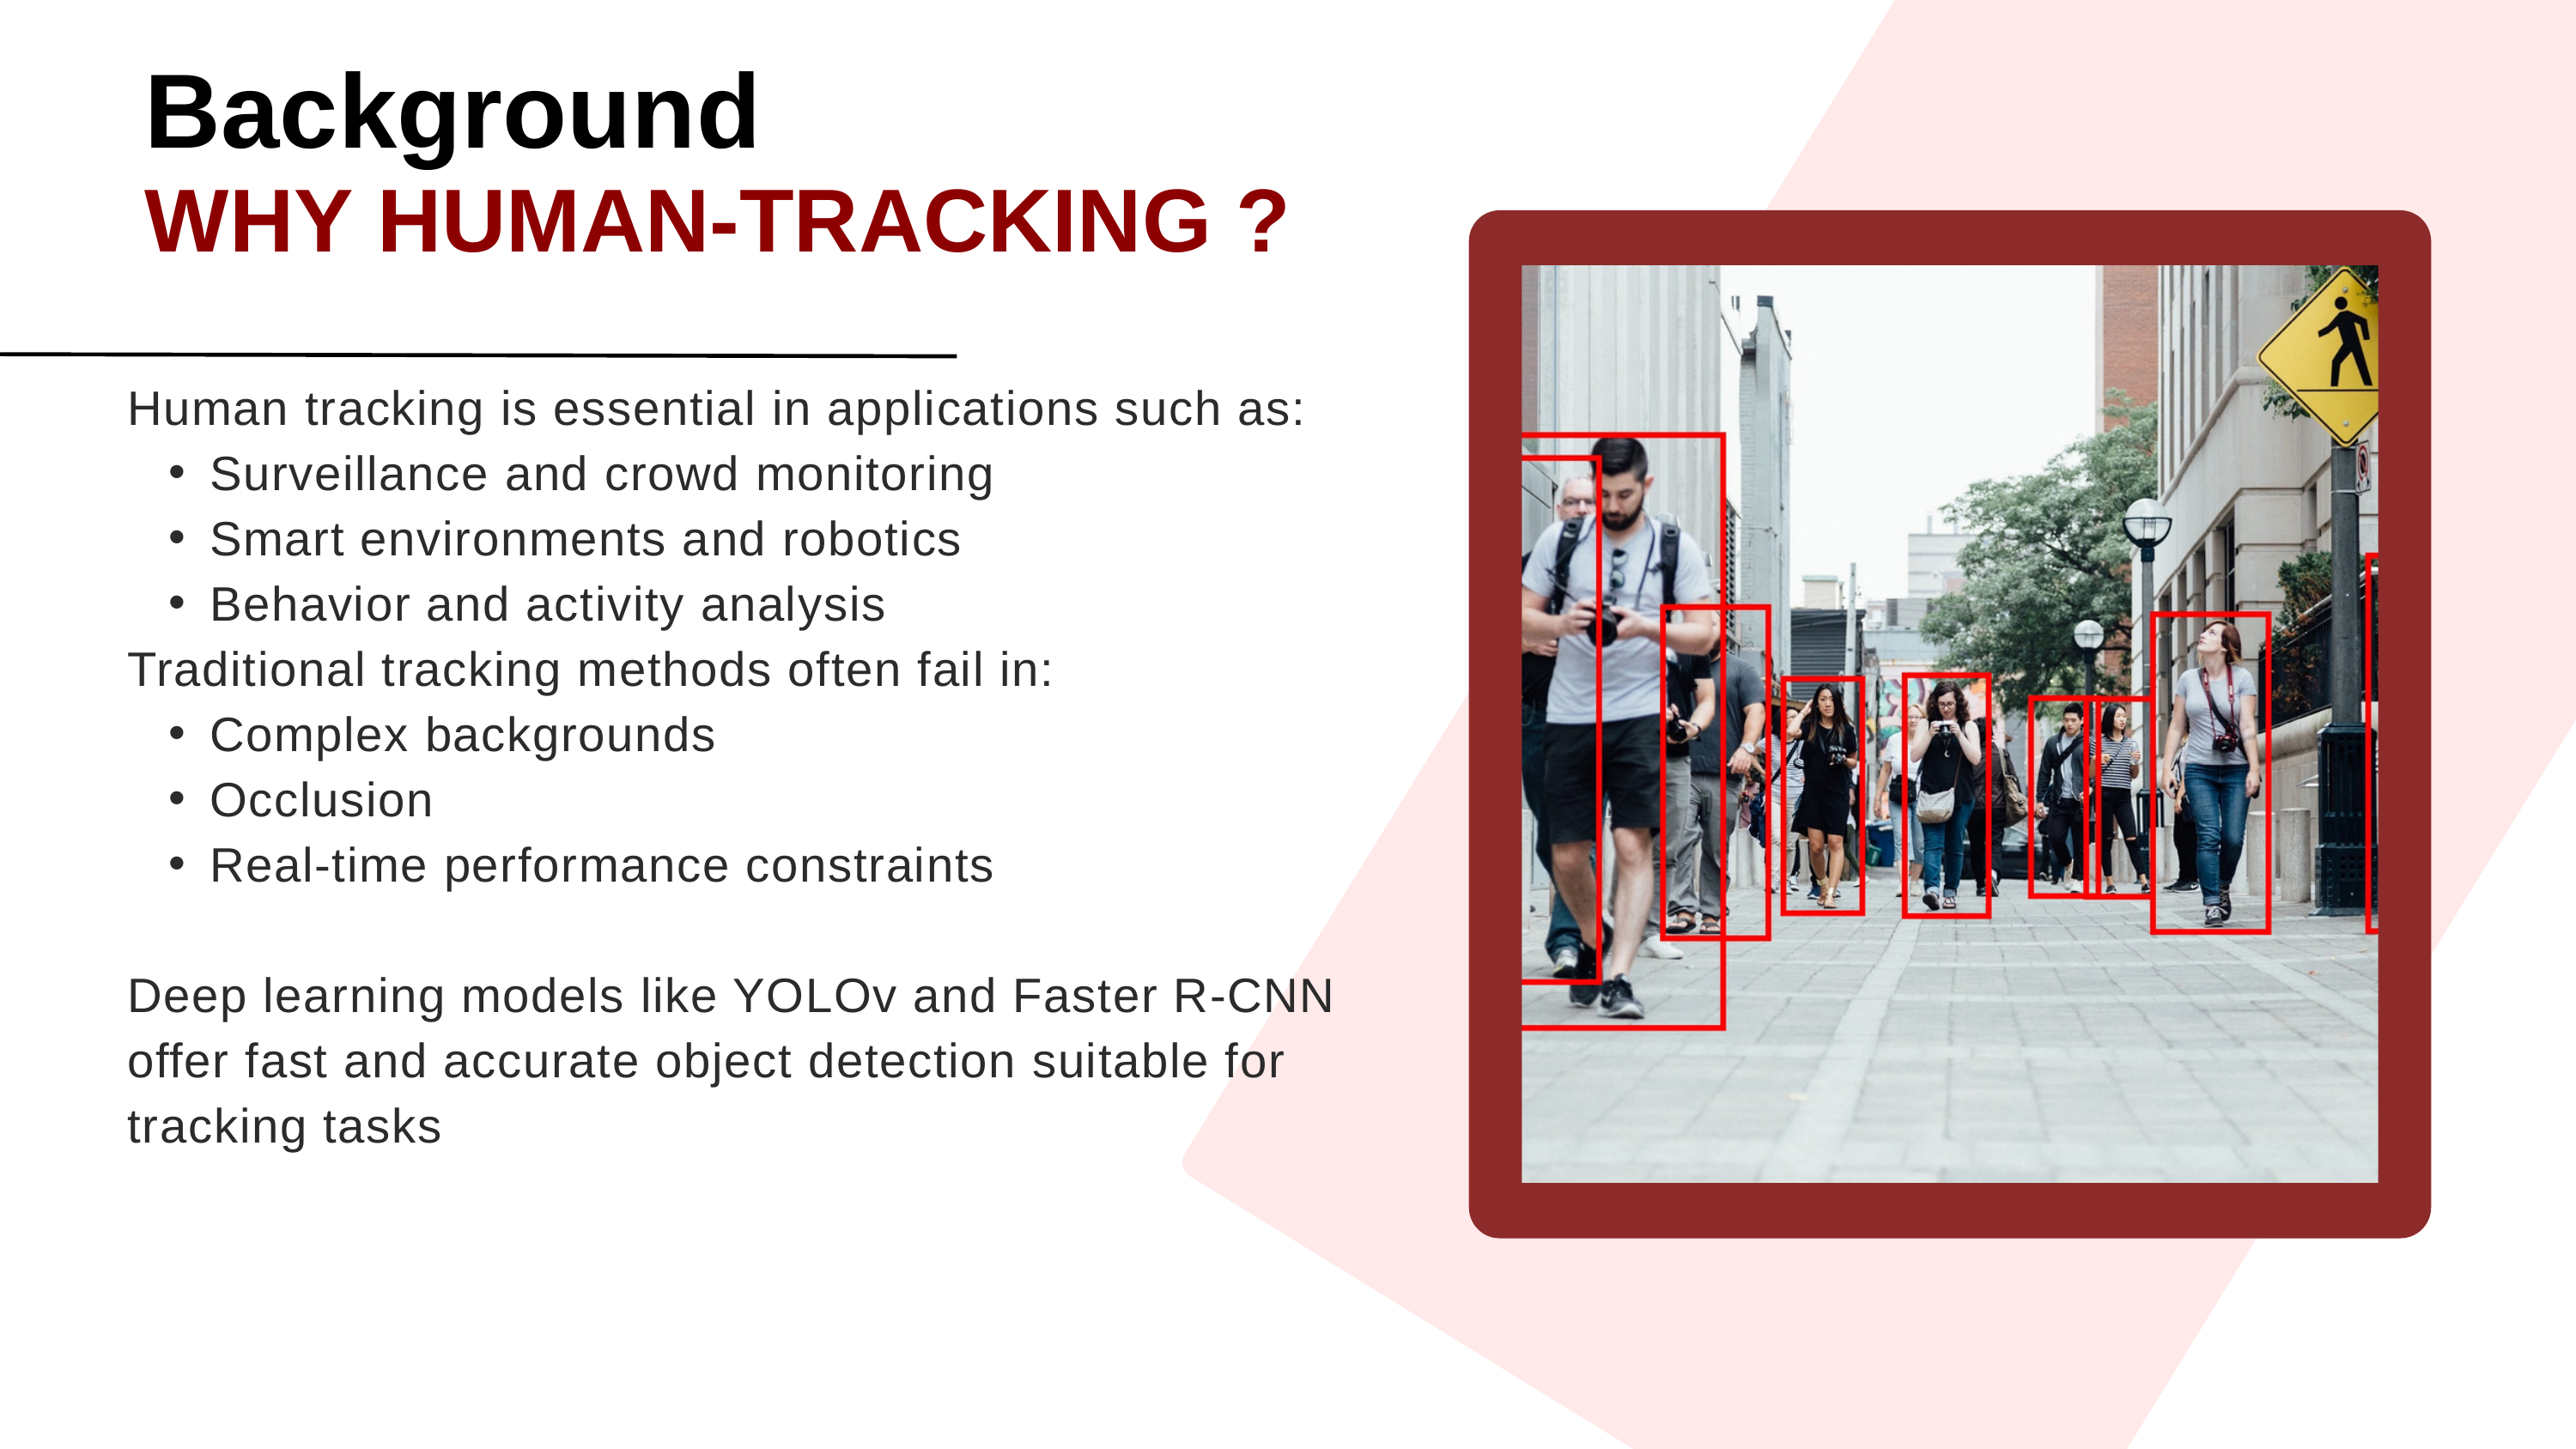

Background
WHY HUMAN-TRACKING ?

Human tracking is essential in applications such as:
Surveillance and crowd monitoring
Smart environments and robotics
Behavior and activity analysis
Traditional tracking methods often fail in:
Complex backgrounds
Occlusion
Real-time performance constraints

Deep learning models like YOLOv and Faster R-CNN offer fast and accurate object detection suitable for tracking tasks